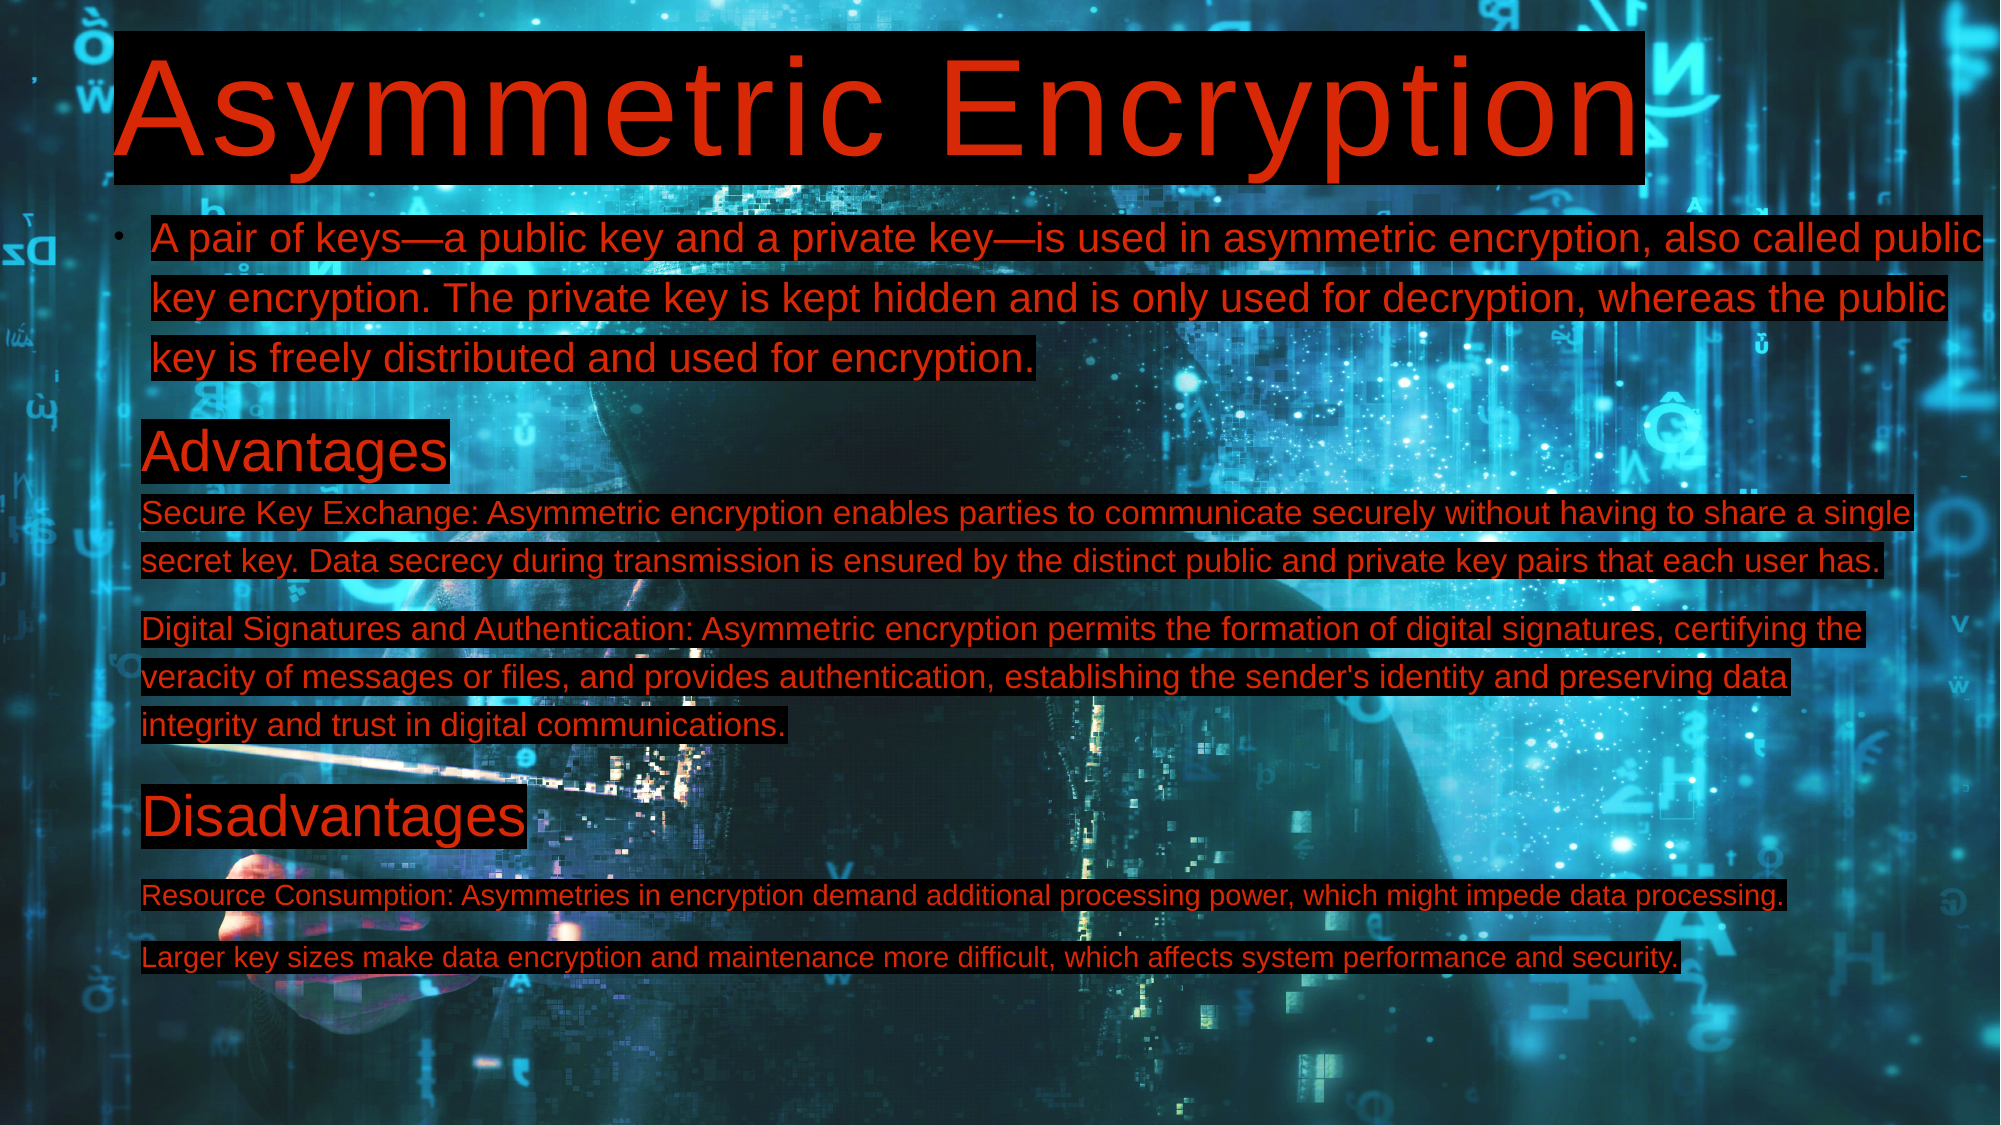

# Asymmetric Encryption
A pair of keys—a public key and a private key—is used in asymmetric encryption, also called public key encryption. The private key is kept hidden and is only used for decryption, whereas the public key is freely distributed and used for encryption.
Advantages
Secure Key Exchange: Asymmetric encryption enables parties to communicate securely without having to share a single secret key. Data secrecy during transmission is ensured by the distinct public and private key pairs that each user has.
Digital Signatures and Authentication: Asymmetric encryption permits the formation of digital signatures, certifying the veracity of messages or files, and provides authentication, establishing the sender's identity and preserving data integrity and trust in digital communications.
Disadvantages
Resource Consumption: Asymmetries in encryption demand additional processing power, which might impede data processing.
Larger key sizes make data encryption and maintenance more difficult, which affects system performance and security.